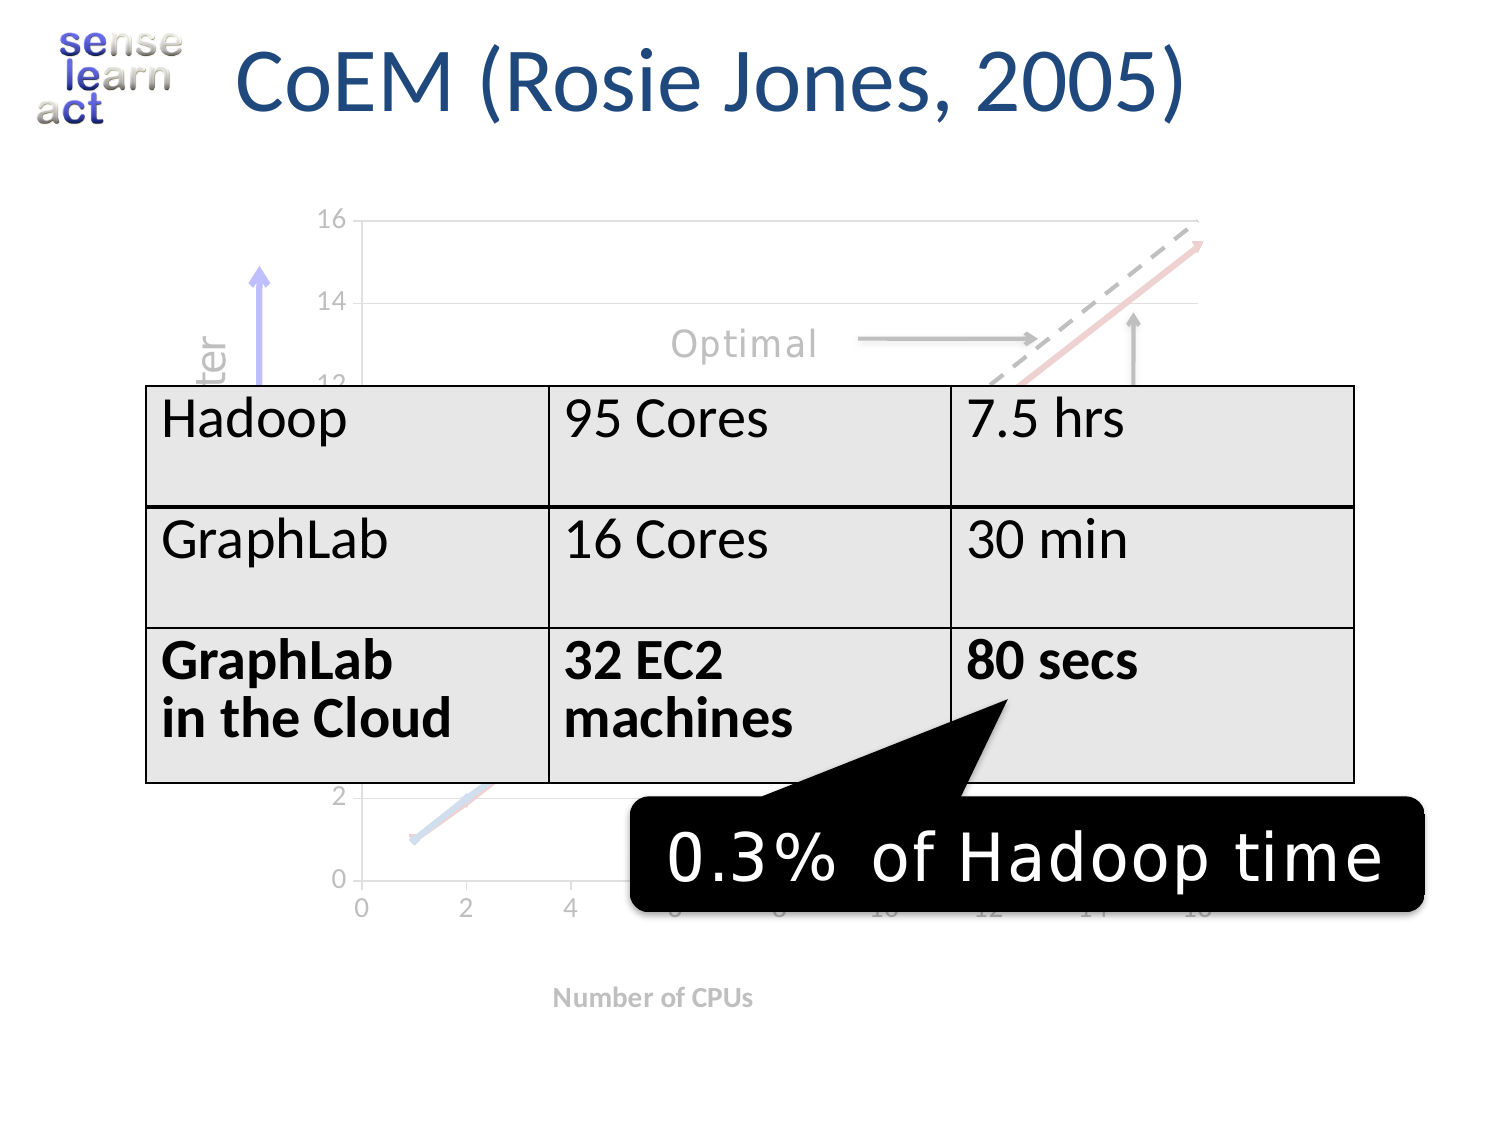

# CoEM (Rosie Jones, 2005)

### Chart

| Category | Small | Large | Linear |
|---|---|---|---|
Better
Optimal
Large
| Hadoop | 95 Cores | 7.5 hrs |
| --- | --- | --- |
| GraphLab | 16 Cores | 30 min |
| --- | --- | --- |
Small
| GraphLab in the Cloud | 32 EC2 machines | 80 secs |
| --- | --- | --- |
0.3% of Hadoop time